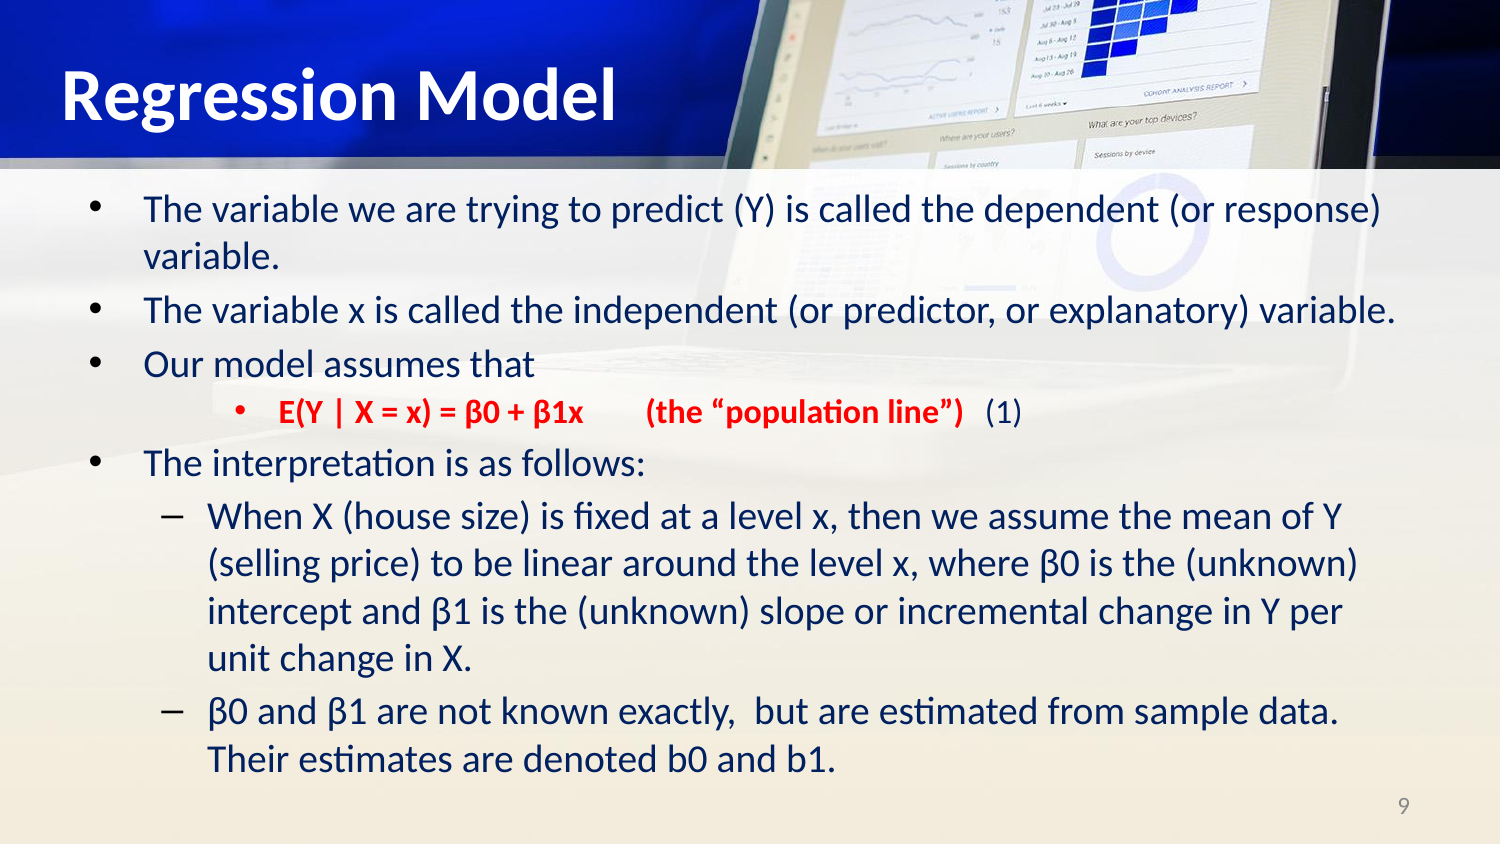

# Regression Model
The variable we are trying to predict (Y) is called the dependent (or response) variable.
The variable x is called the independent (or predictor, or explanatory) variable.
Our model assumes that
 E(Y | X = x) = β0 + β1x        (the “population line”)	(1)
The interpretation is as follows:
When X (house size) is fixed at a level x, then we assume the mean of Y (selling price) to be linear around the level x, where β0 is the (unknown) intercept and β1 is the (unknown) slope or incremental change in Y per unit change in X.
β0 and β1 are not known exactly,  but are estimated from sample data. Their estimates are denoted b0 and b1.
9